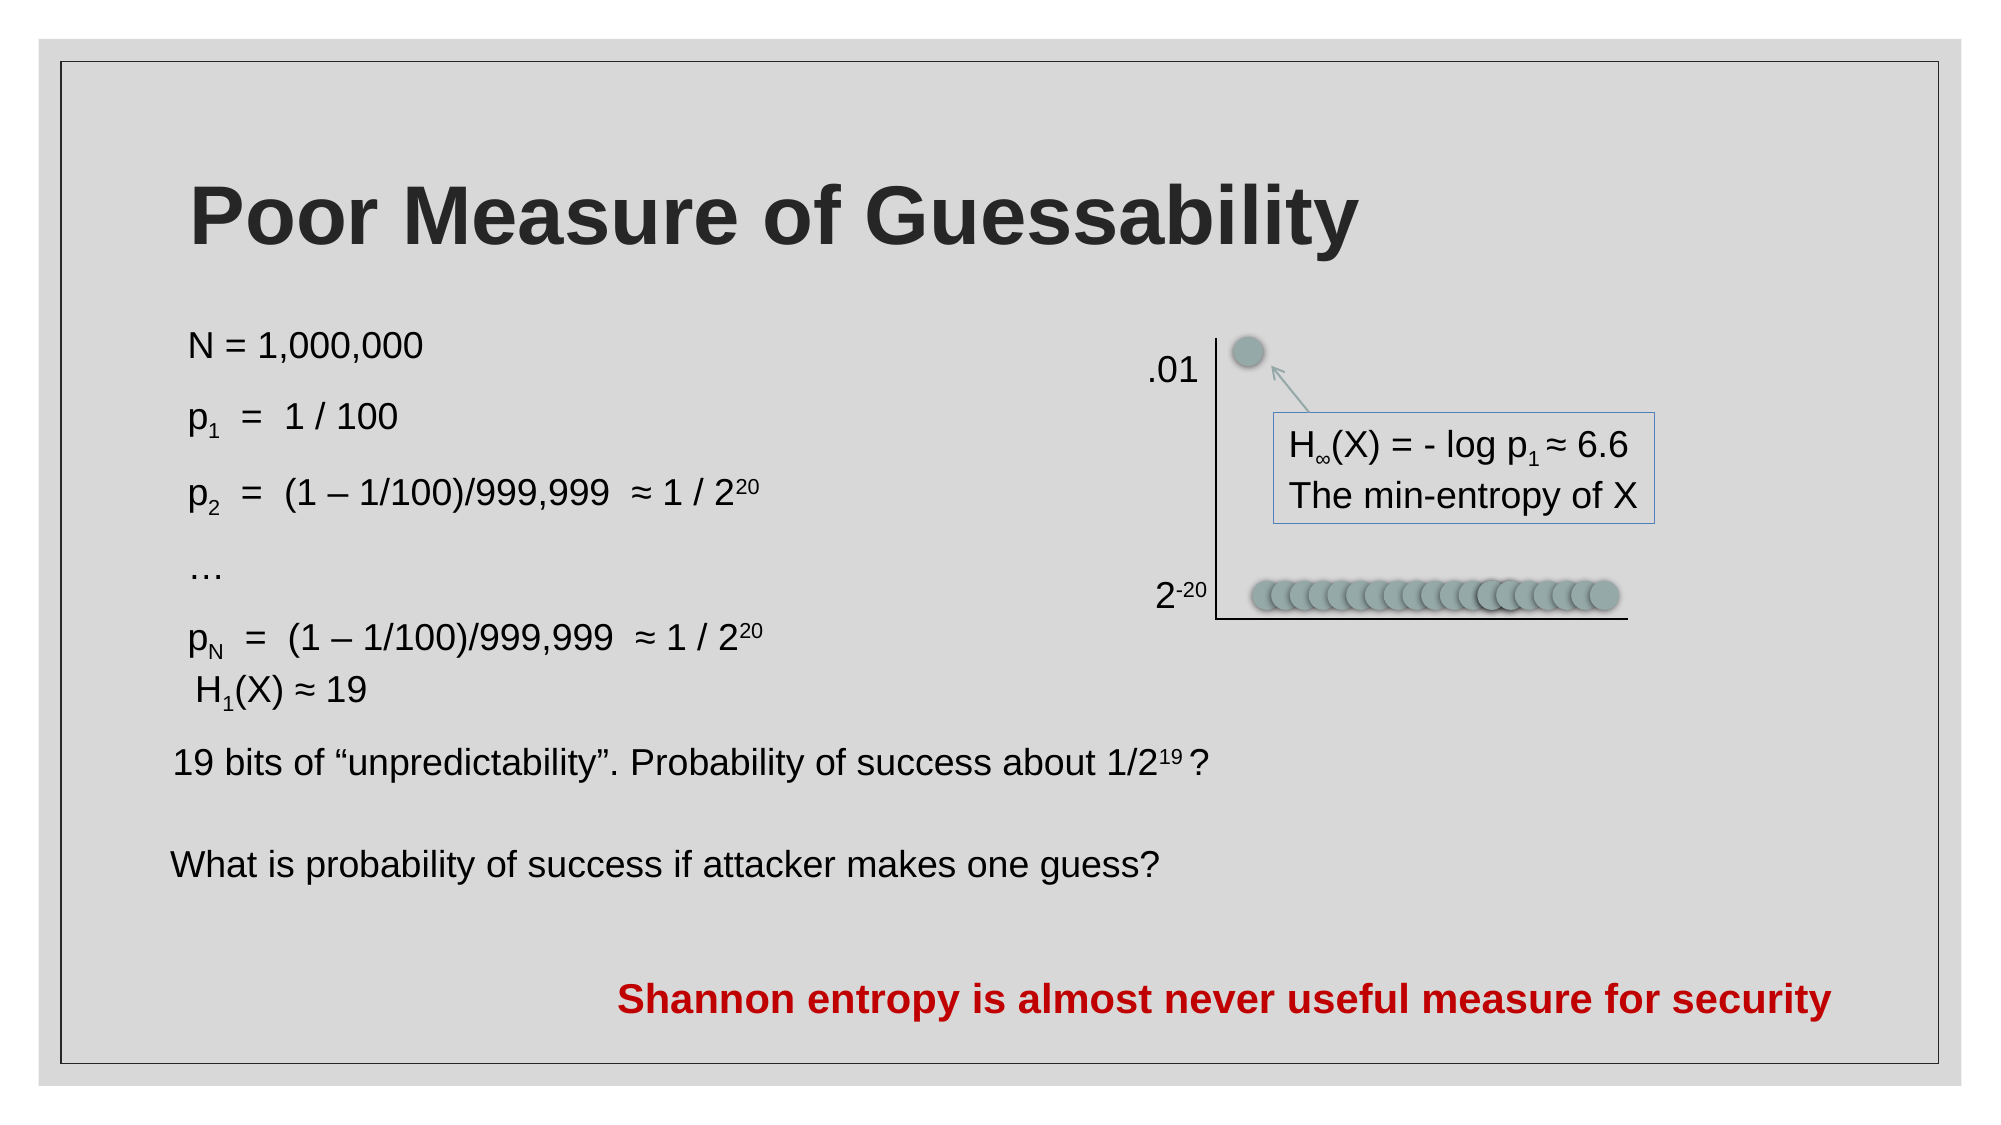

# Poor Measure of Guessability
N = 1,000,000
p1  =  1 / 100
p2  =  (1 – 1/100)/999,999  ≈ 1 / 220
…
pN  =  (1 – 1/100)/999,999  ≈ 1 / 220
.01

H∞(X) = - log p1 ≈ 6.6
The min-entropy of X
2-20

H1(X) ≈ 19
19 bits of “unpredictability”. Probability of success about 1/219 ?
What is probability of success if attacker makes one guess?
Shannon entropy is almost never useful measure for security